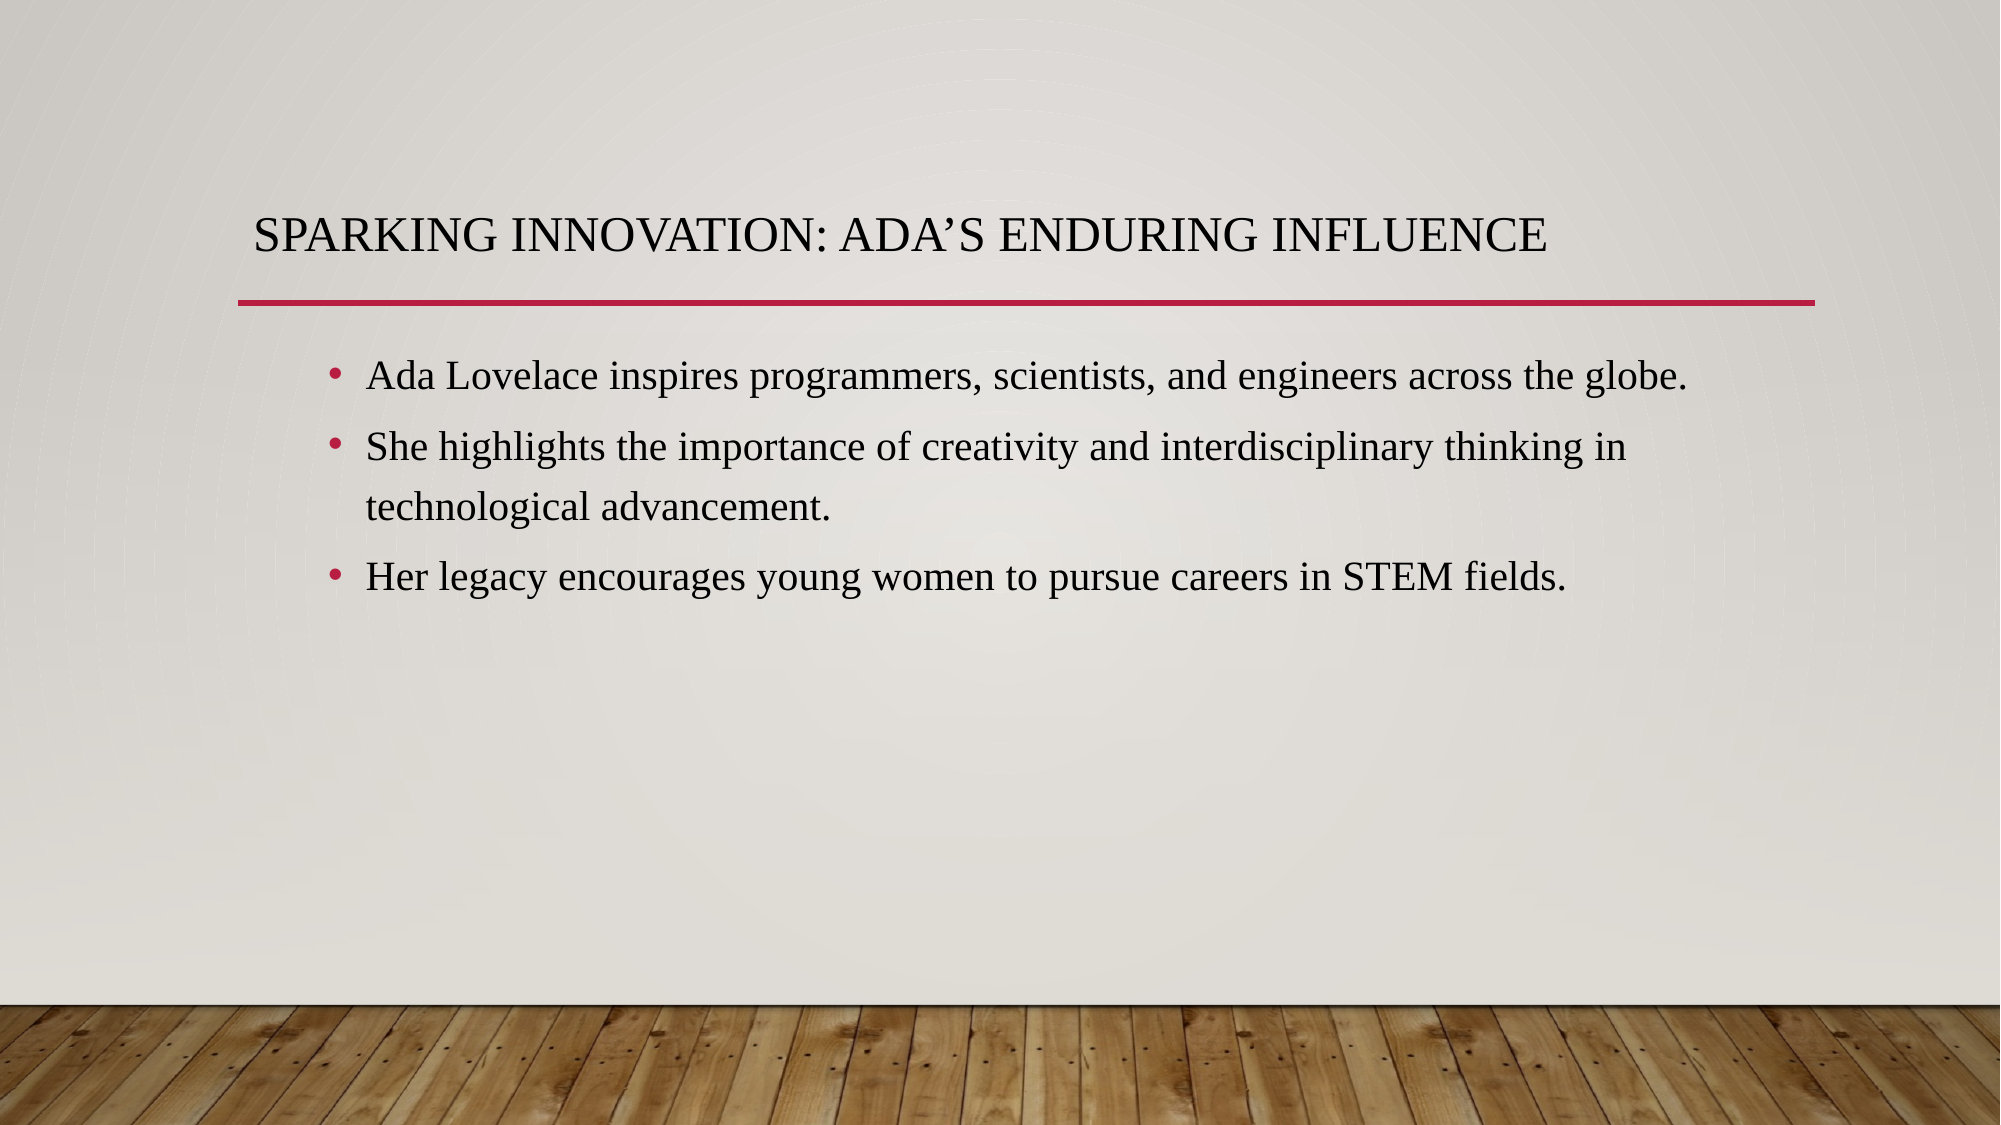

# Sparking Innovation: Ada’s Enduring Influence
Ada Lovelace inspires programmers, scientists, and engineers across the globe.
She highlights the importance of creativity and interdisciplinary thinking in technological advancement.
Her legacy encourages young women to pursue careers in STEM fields.